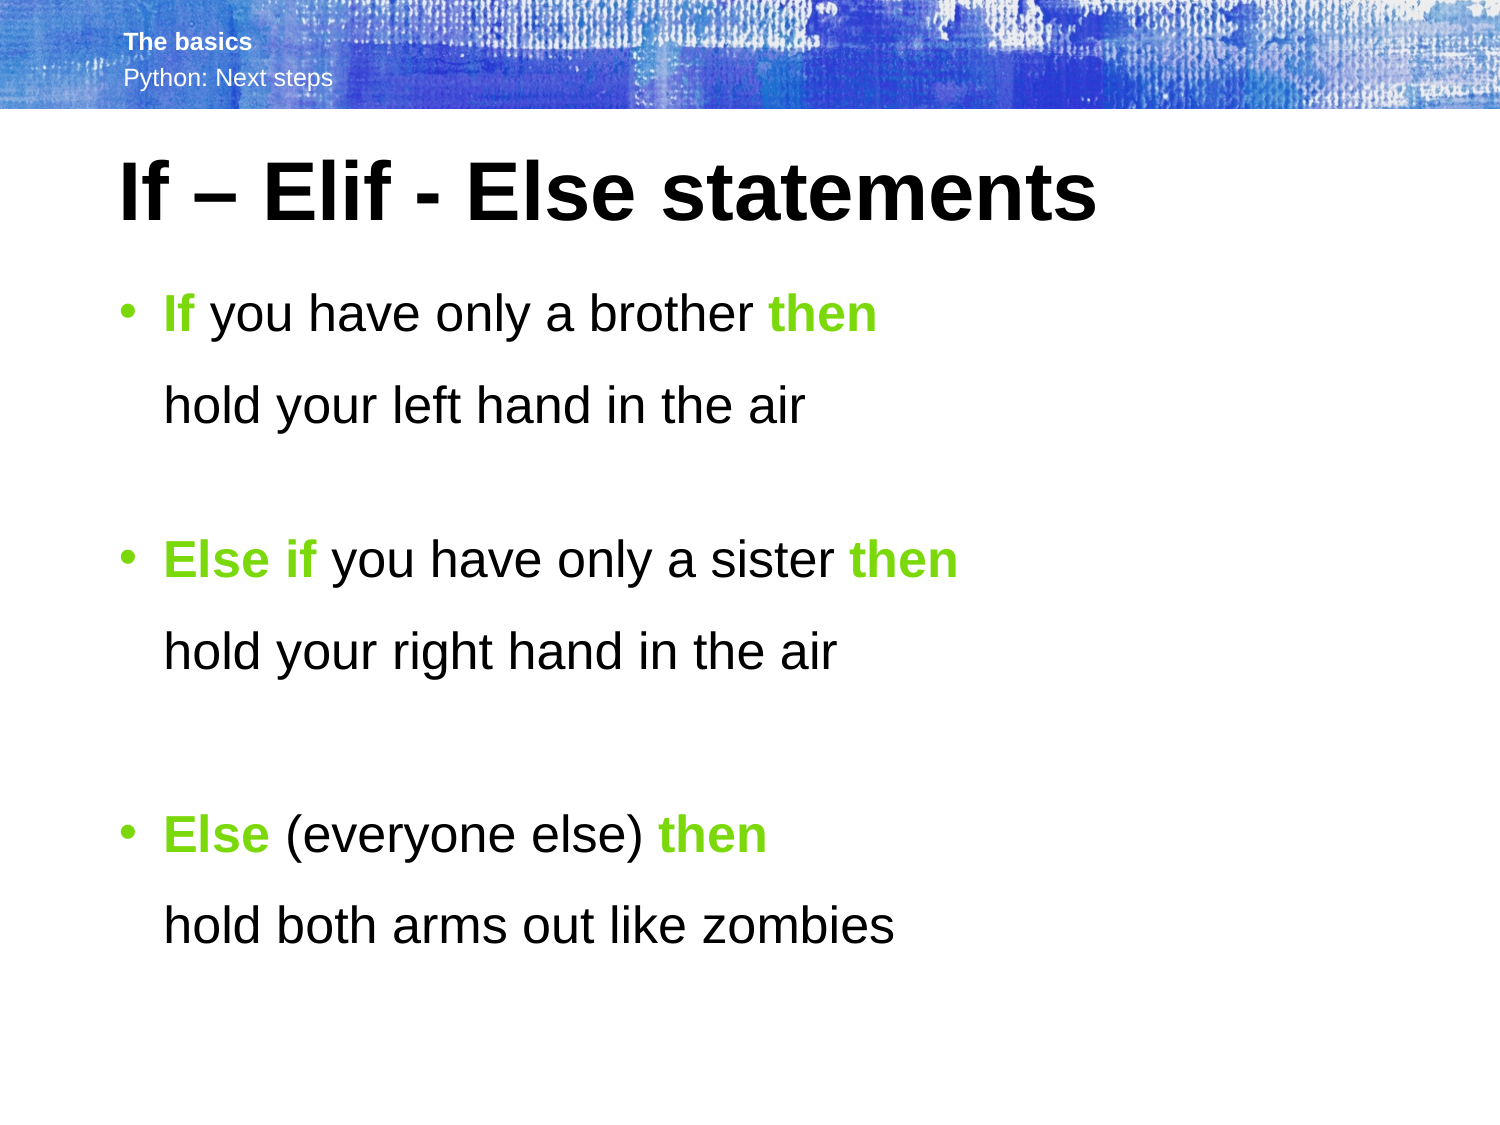

If – Elif - Else statements
If you have only a brother then
	hold your left hand in the air
Else if you have only a sister then
	hold your right hand in the air

Else (everyone else) then
	hold both arms out like zombies